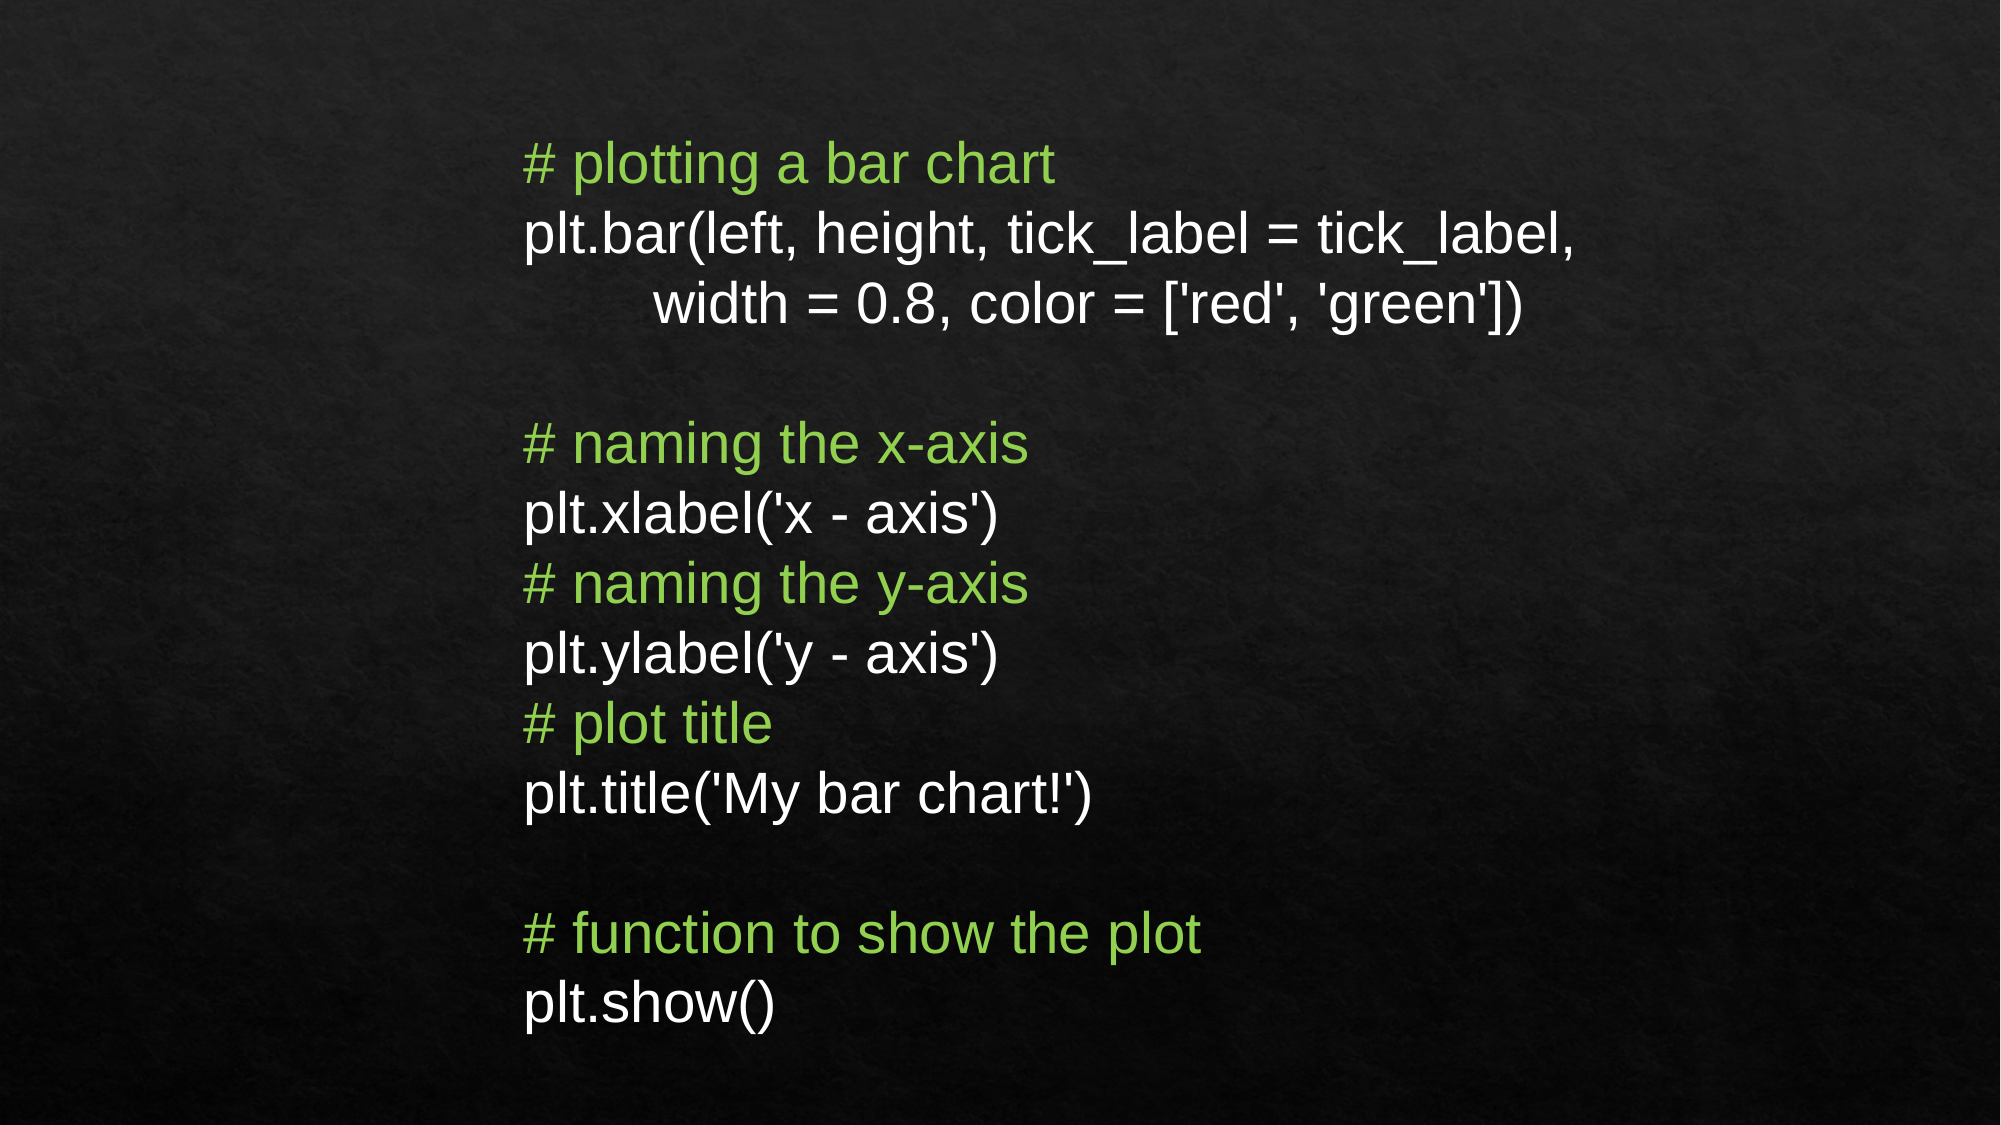

# plotting a bar chart
plt.bar(left, height, tick_label = tick_label,
        width = 0.8, color = ['red', 'green'])

# naming the x-axis
plt.xlabel('x - axis')
# naming the y-axis
plt.ylabel('y - axis')
# plot title
plt.title('My bar chart!')

# function to show the plot
plt.show()